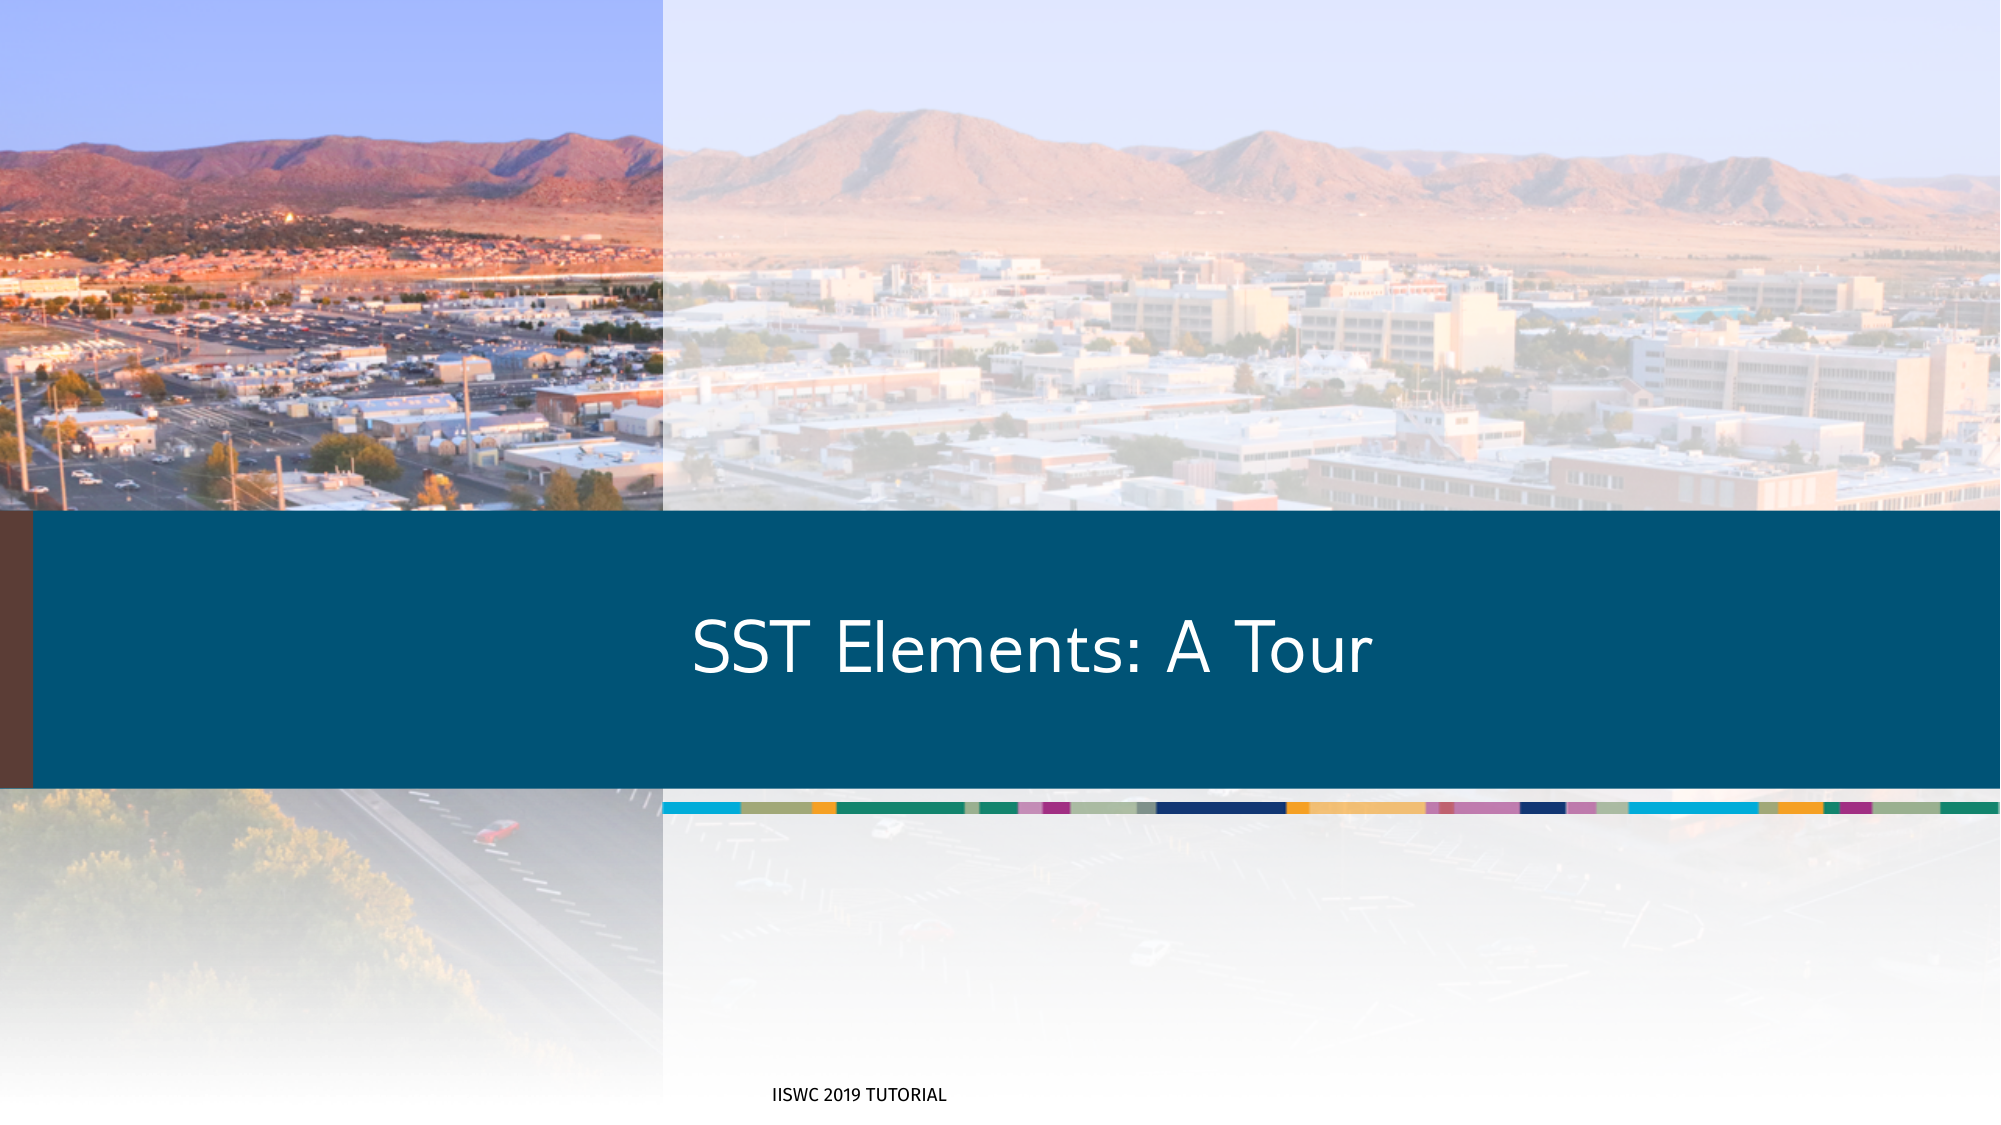

# SST Elements: A Tour

24
IISWC 2019 Tutorial